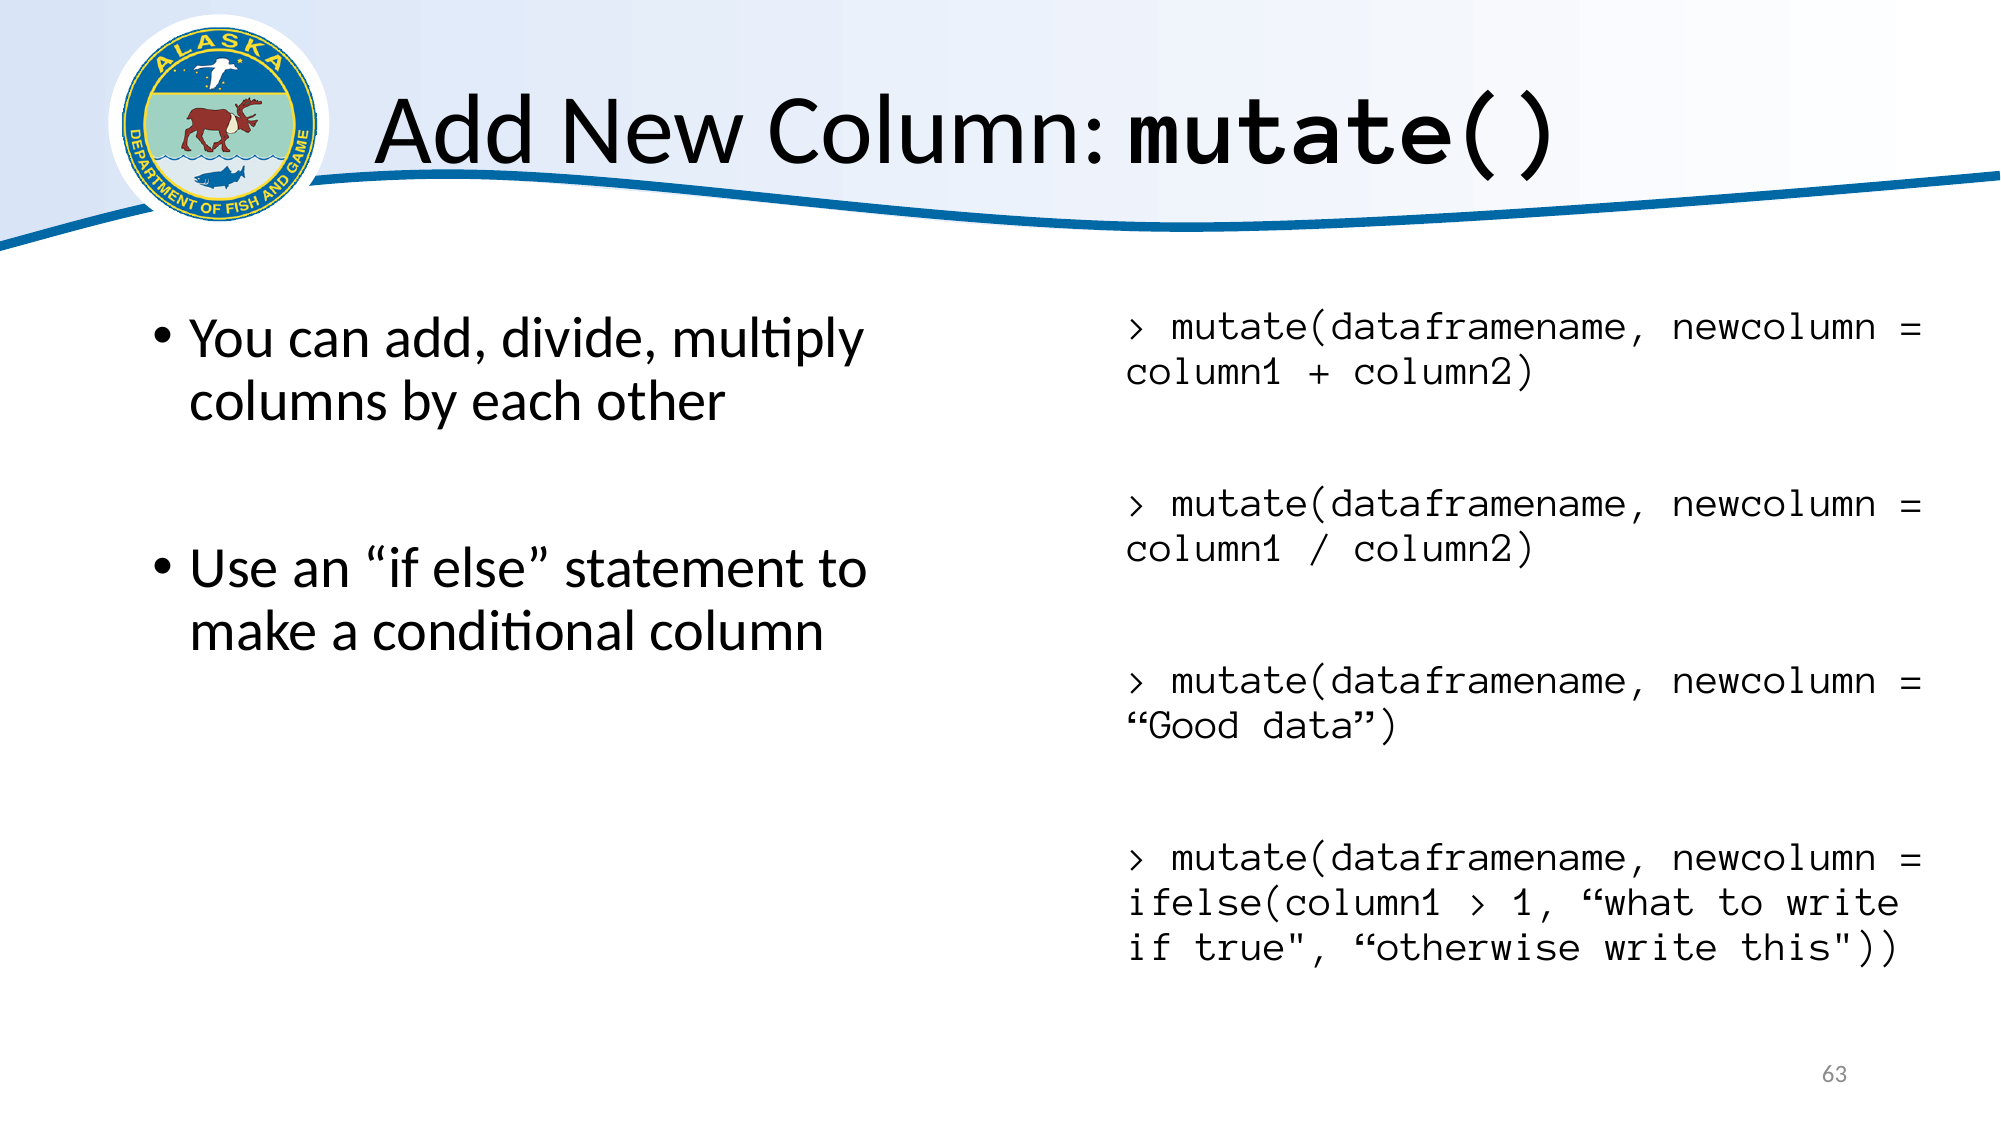

# Add New Column: mutate()
> mutate(dataframename, newcolumn = column1 + column2)

> mutate(dataframename, newcolumn = column1 / column2)

> mutate(dataframename, newcolumn = “Good data”)

> mutate(dataframename, newcolumn = ifelse(column1 > 1, “what to write if true", “otherwise write this"))

You can add, divide, multiply columns by each other

Use an “if else” statement to make a conditional column
63